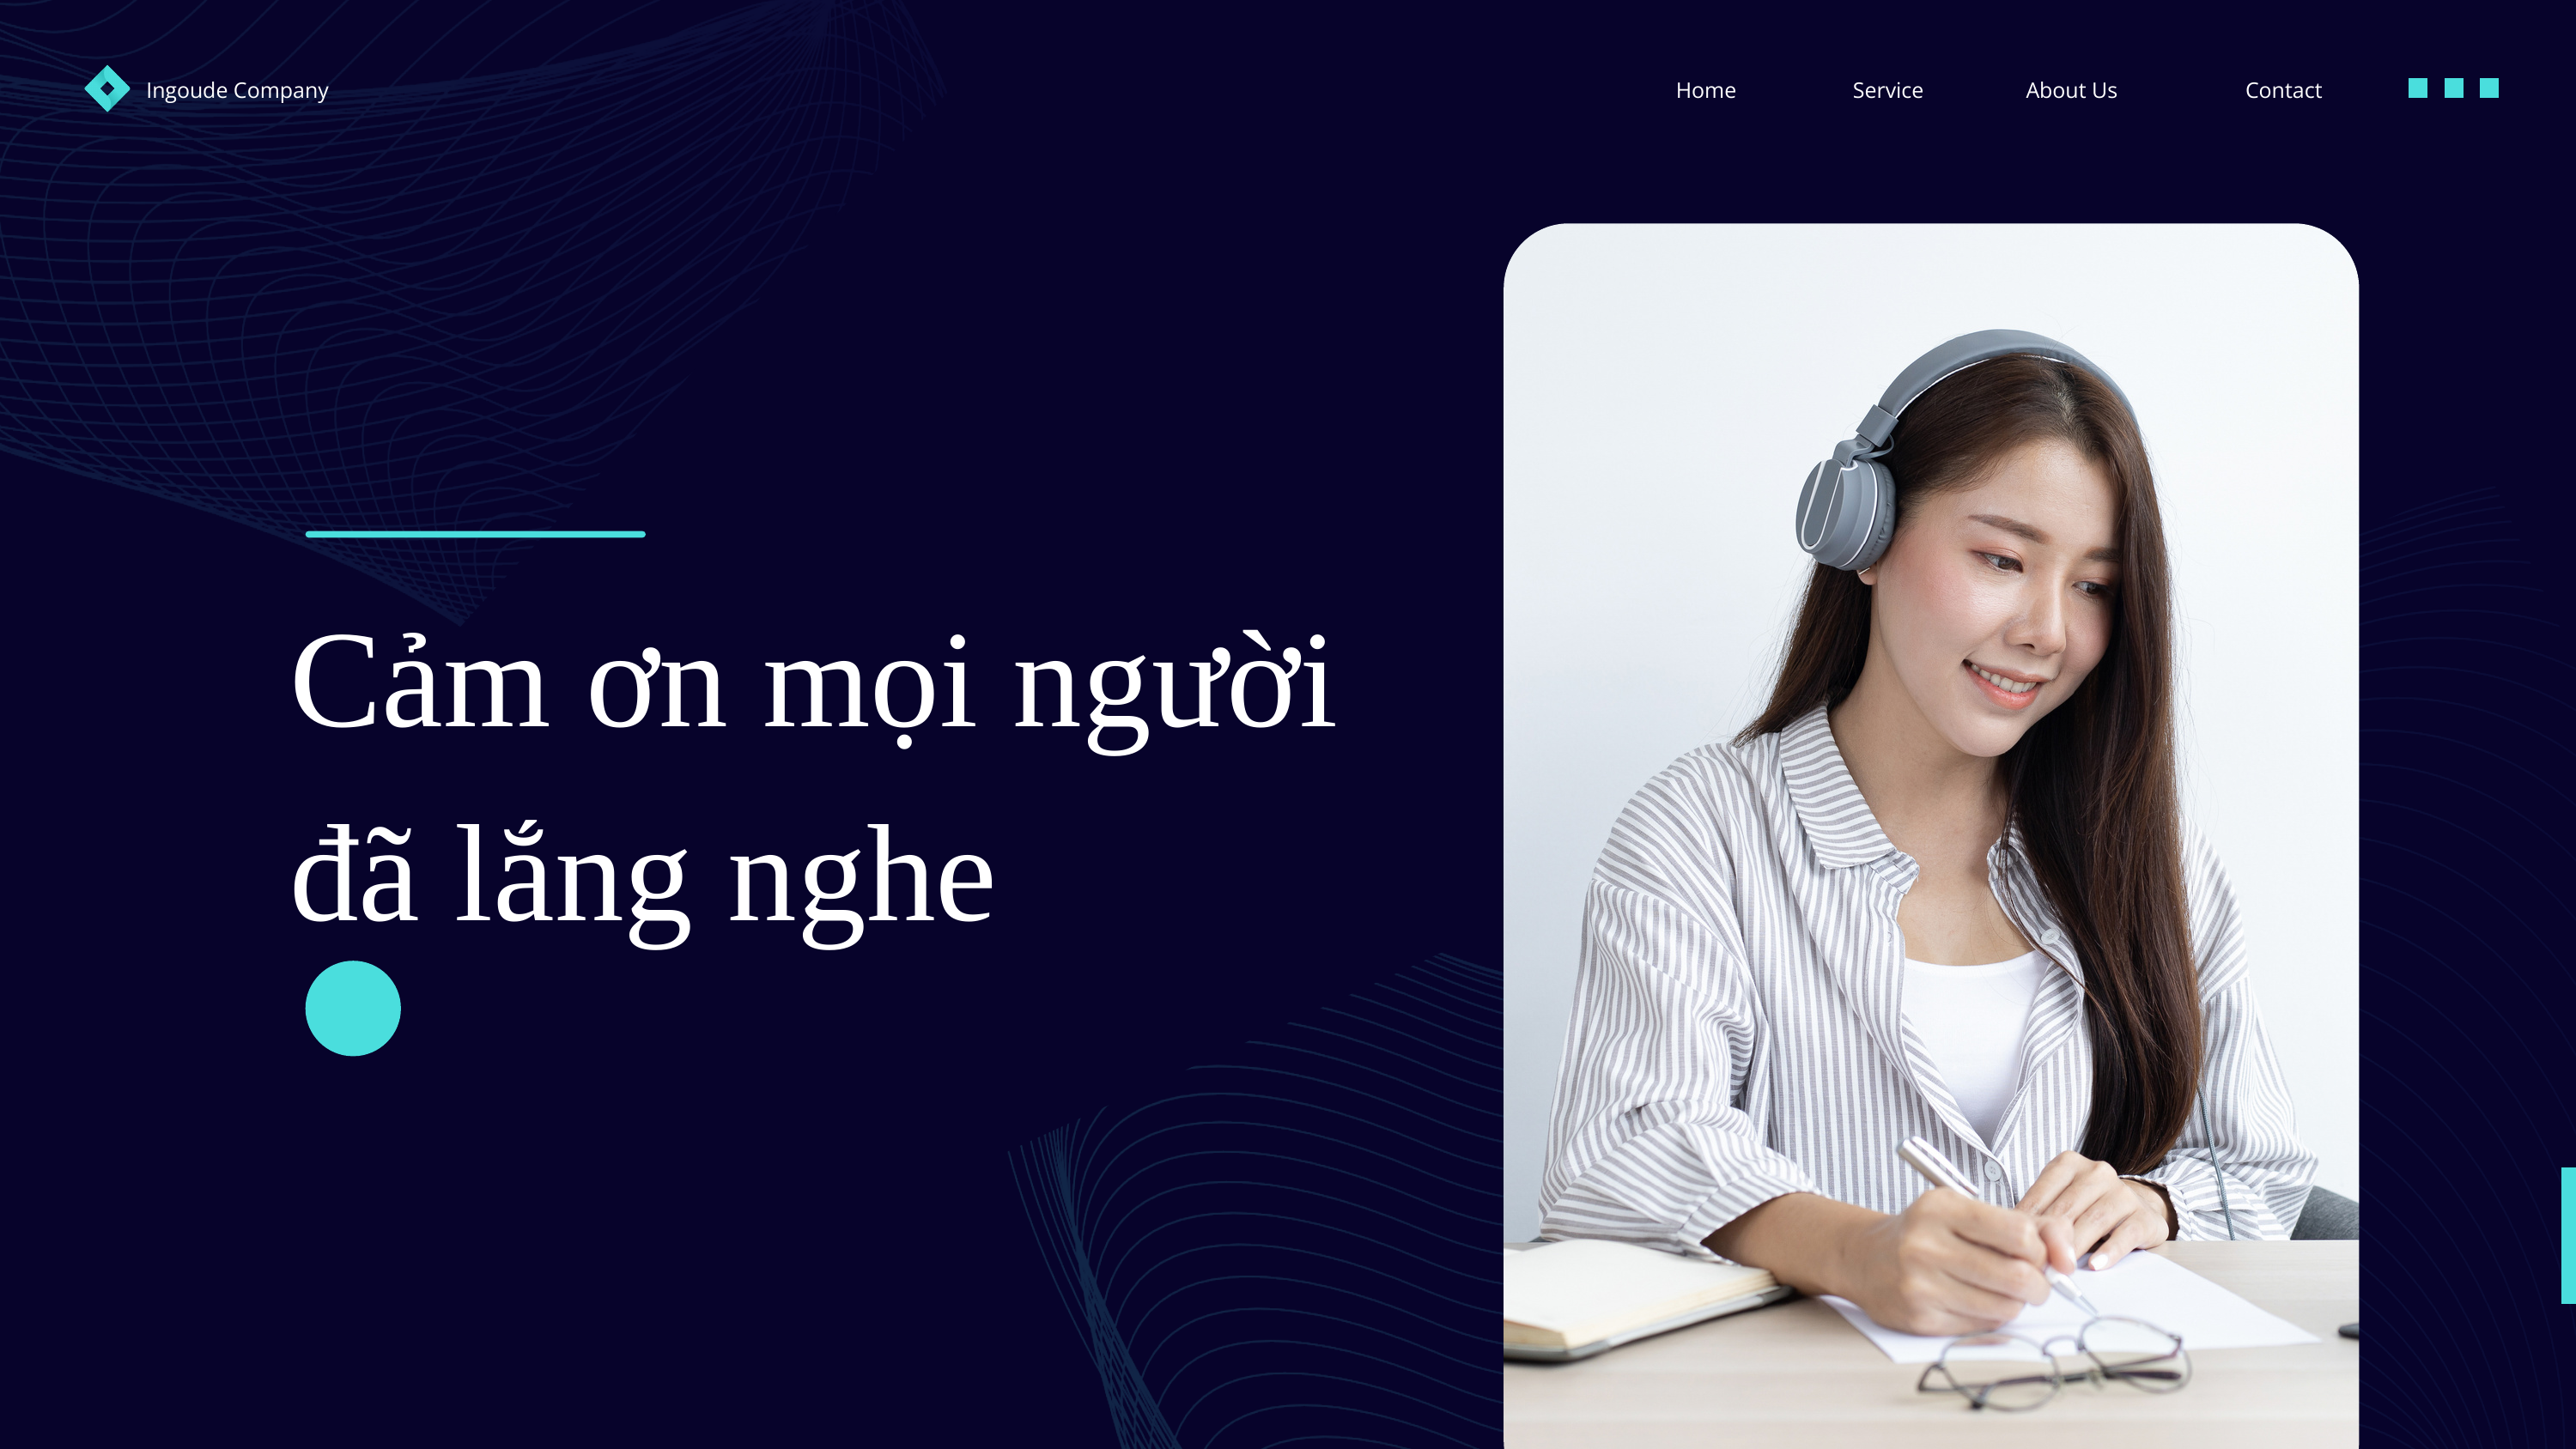

Ingoude Company
Home
Service
About Us
Contact

Cảm ơn mọi người đã lắng nghe

02